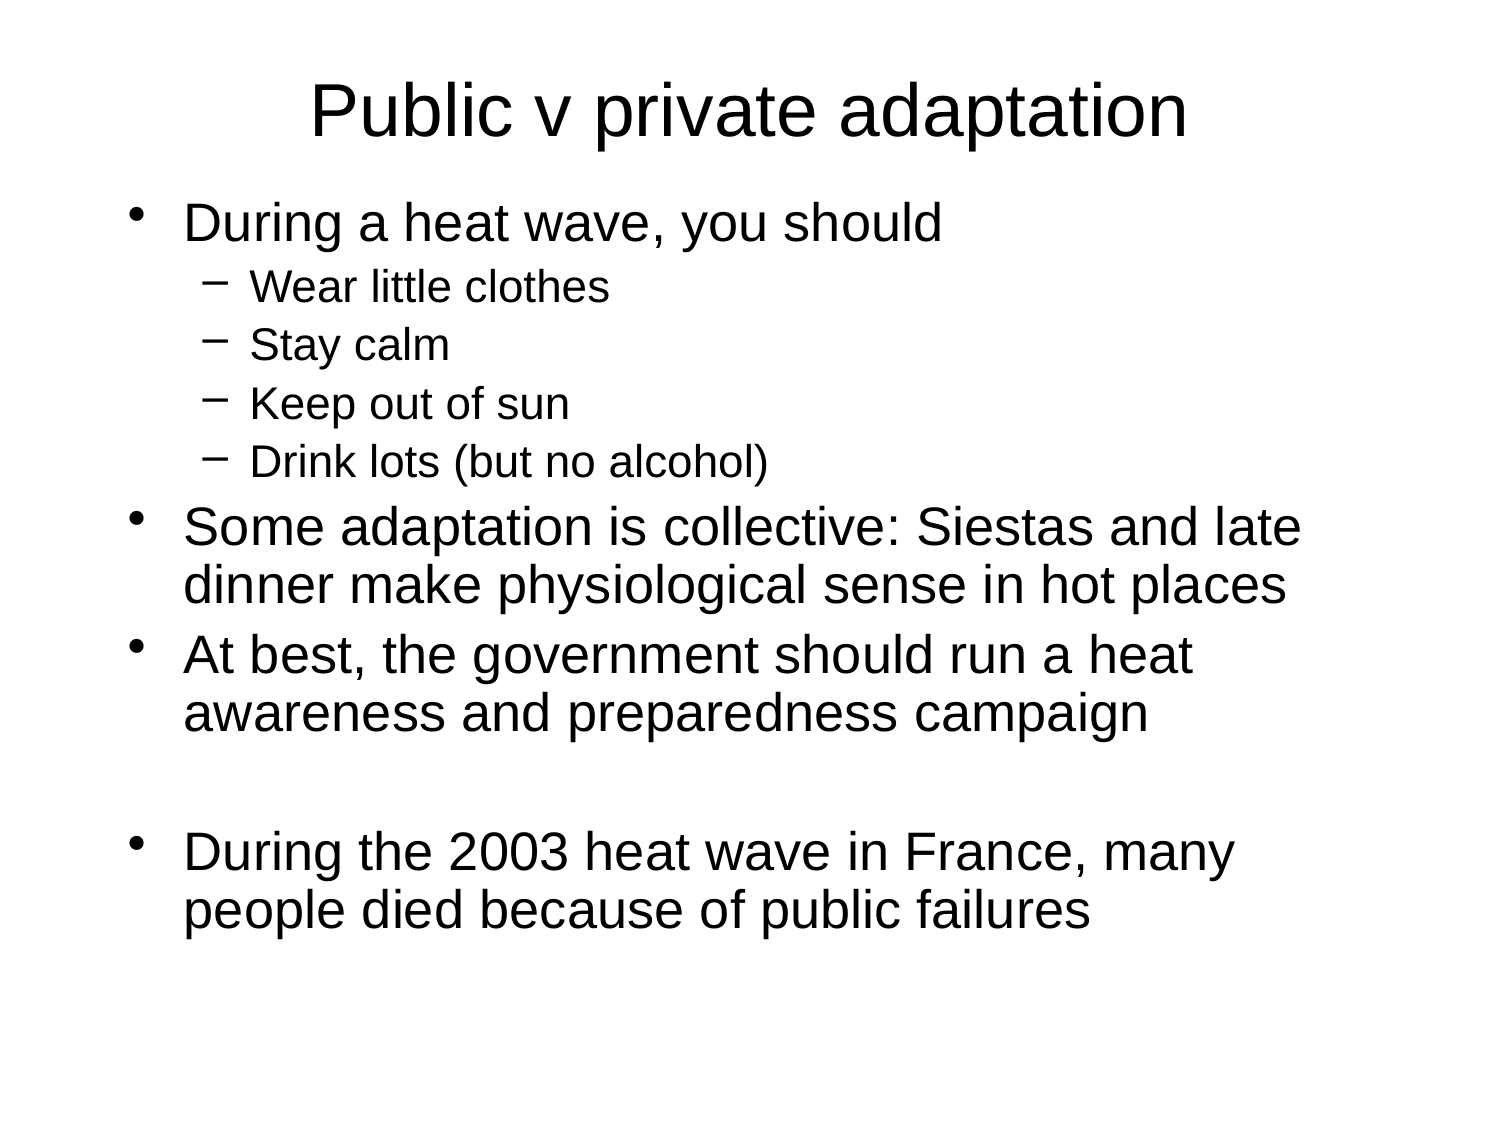

# Public v private adaptation
During a heat wave, you should
Wear little clothes
Stay calm
Keep out of sun
Drink lots (but no alcohol)
Some adaptation is collective: Siestas and late dinner make physiological sense in hot places
At best, the government should run a heat awareness and preparedness campaign

During the 2003 heat wave in France, many people died because of public failures